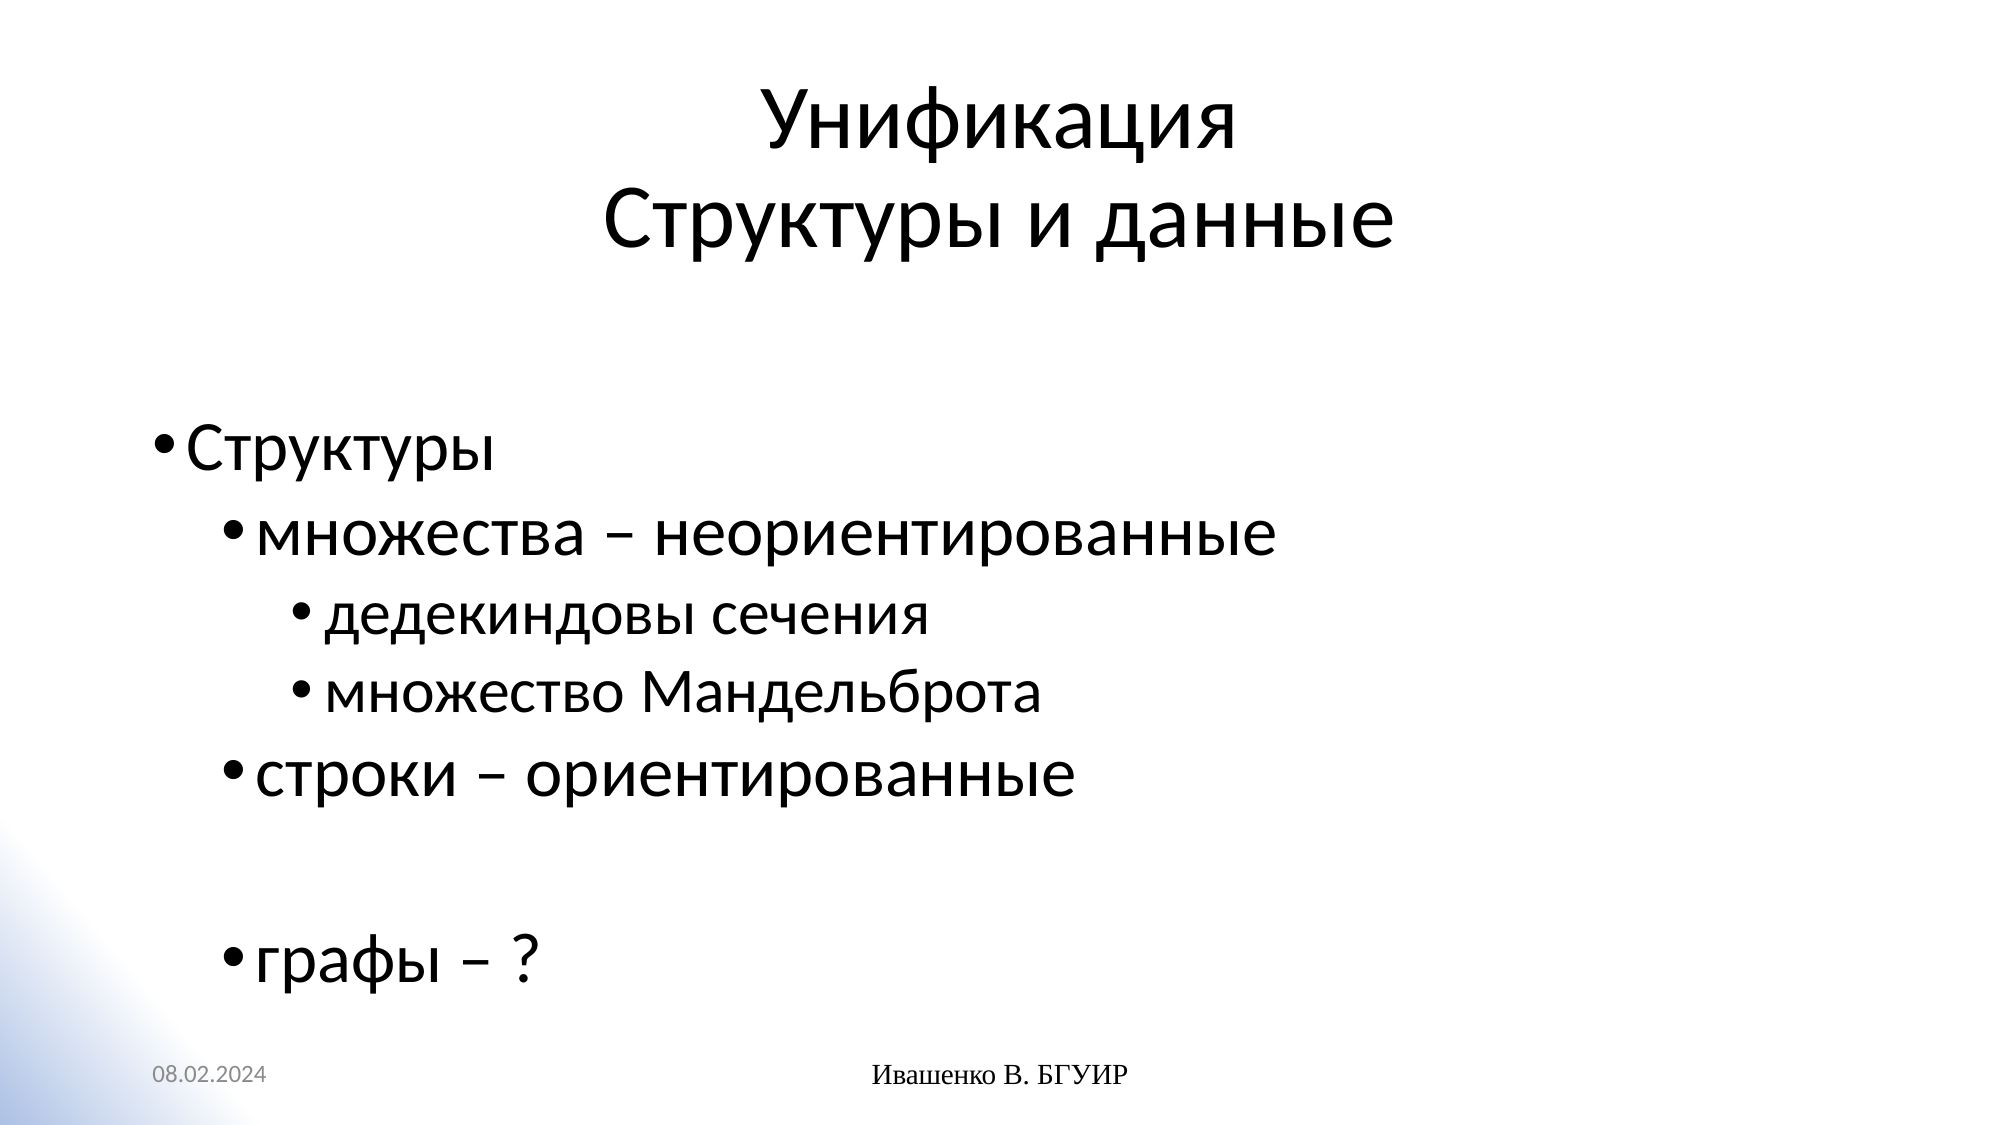

# Унификация Структуры и данные

Структуры
множества – неориентированные
дедекиндовы сечения
множество Мандельброта
строки – ориентированные

графы – ?
08.02.2024
Ивашенко В. БГУИР